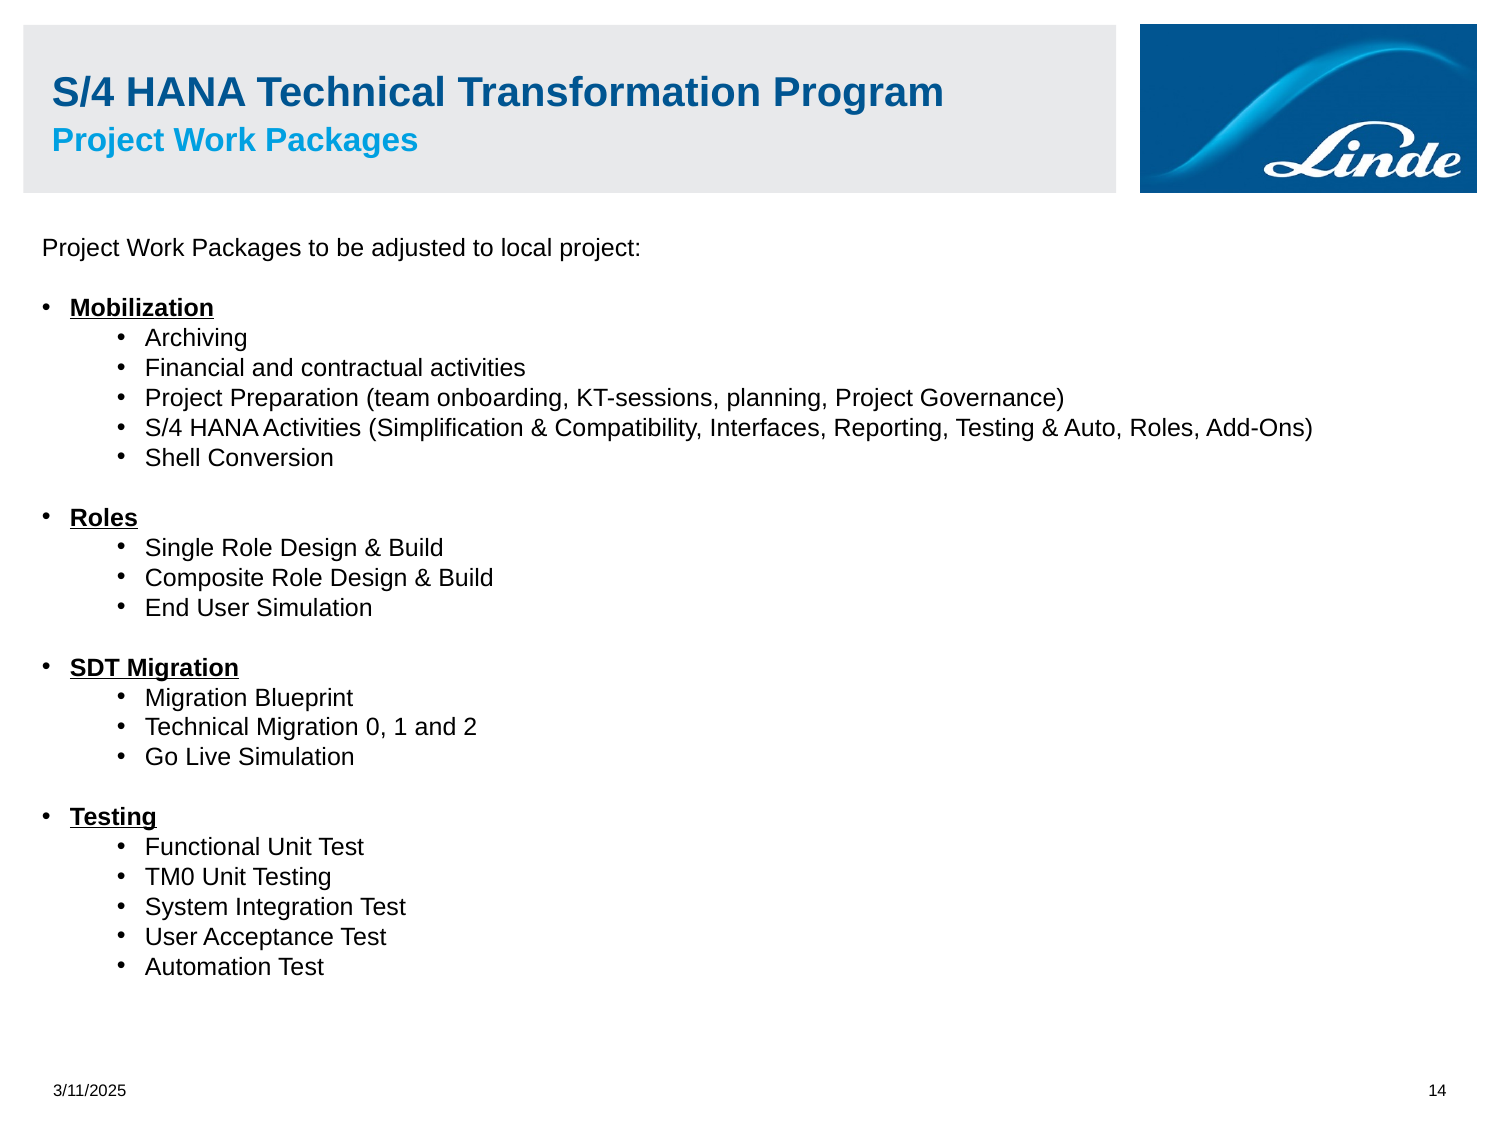

# S/4 HANA Technical Transformation Program Project Work Packages
Project Work Packages to be adjusted to local project:

Mobilization
Archiving
Financial and contractual activities
Project Preparation (team onboarding, KT-sessions, planning, Project Governance)
S/4 HANA Activities (Simplification & Compatibility, Interfaces, Reporting, Testing & Auto, Roles, Add-Ons)
Shell Conversion

Roles
Single Role Design & Build
Composite Role Design & Build
End User Simulation

SDT Migration
Migration Blueprint
Technical Migration 0, 1 and 2
Go Live Simulation

Testing
Functional Unit Test
TM0 Unit Testing
System Integration Test
User Acceptance Test
Automation Test
3/11/2025